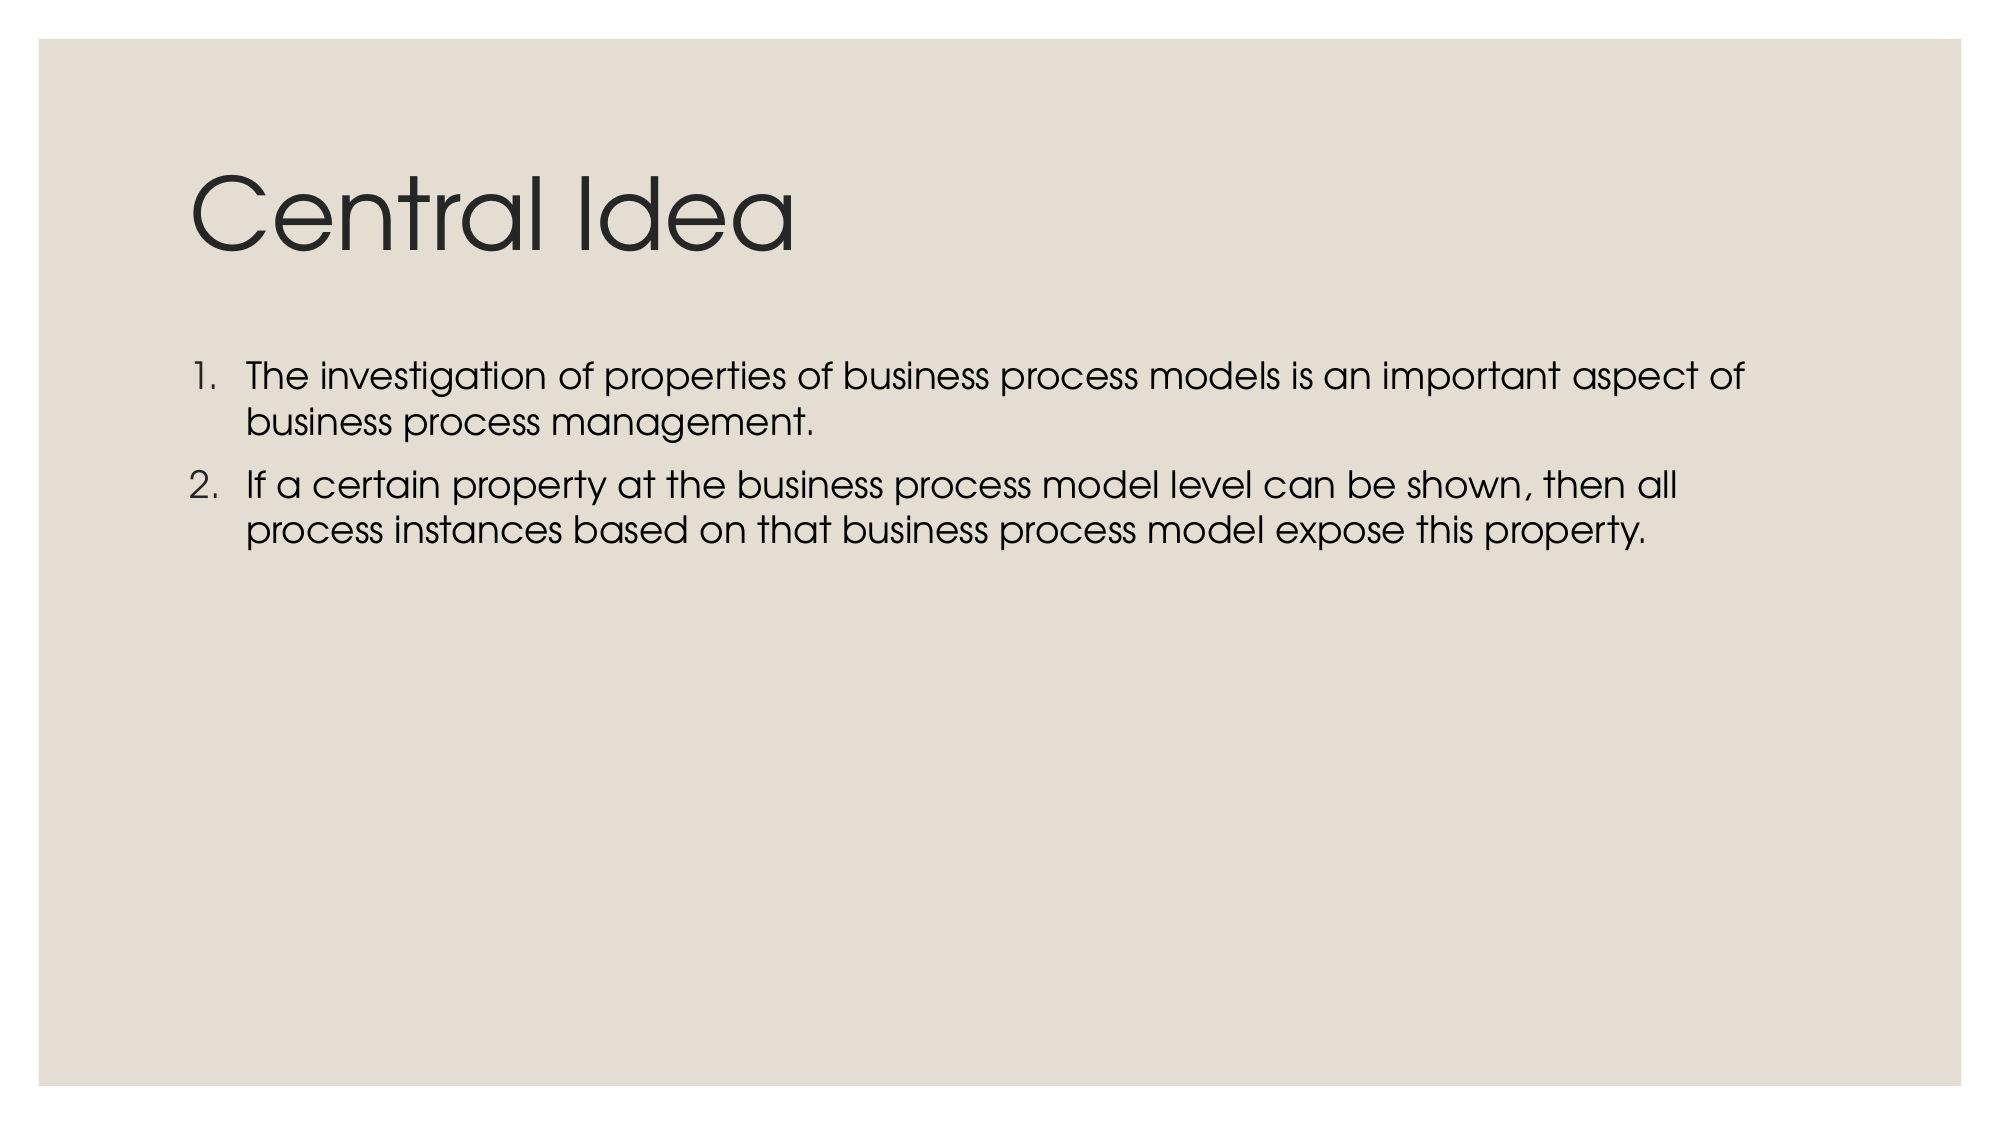

# Central Idea
The investigation of properties of business process models is an important aspect of business process management.
If a certain property at the business process model level can be shown, then all process instances based on that business process model expose this property.